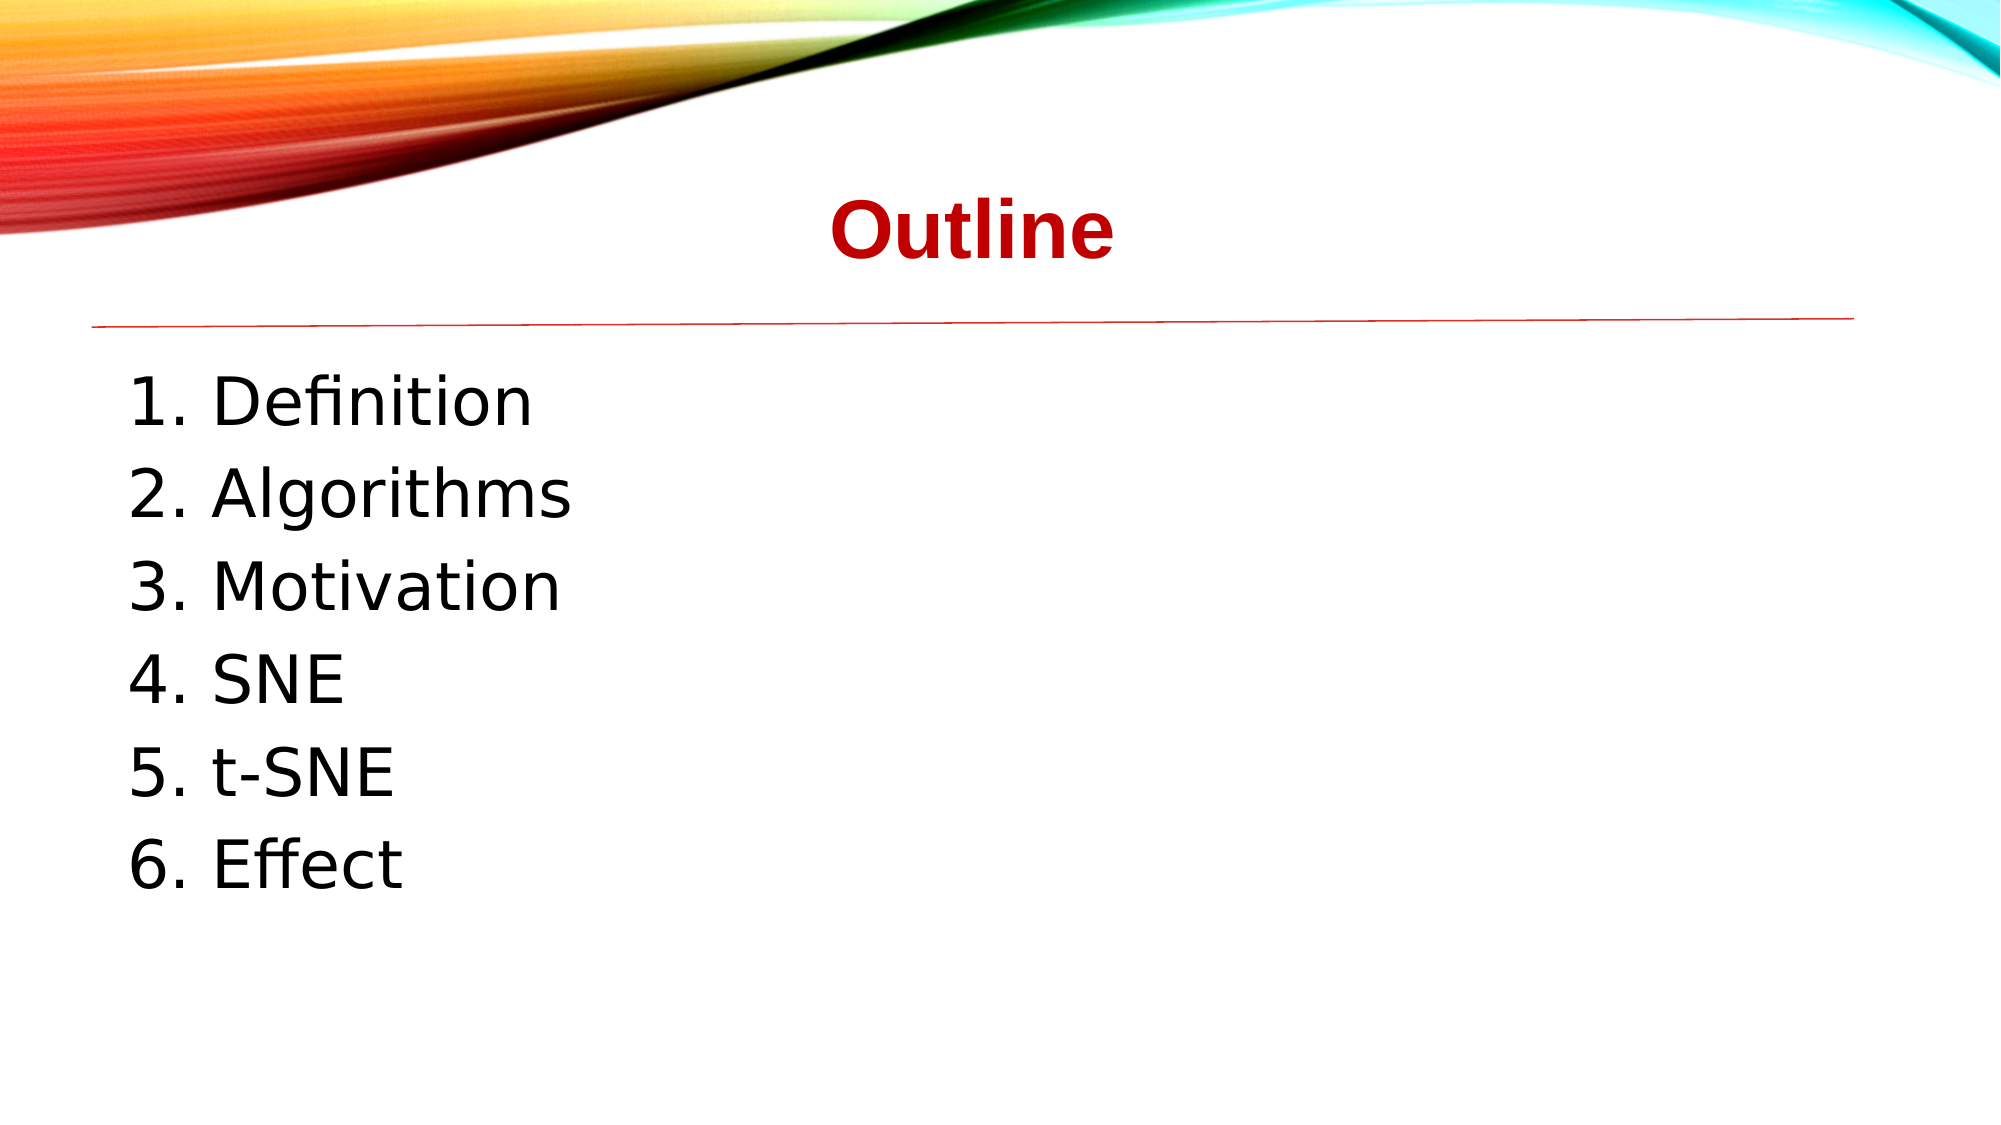

# Outline
Definition
Algorithms
Motivation
SNE
t-SNE
Effect